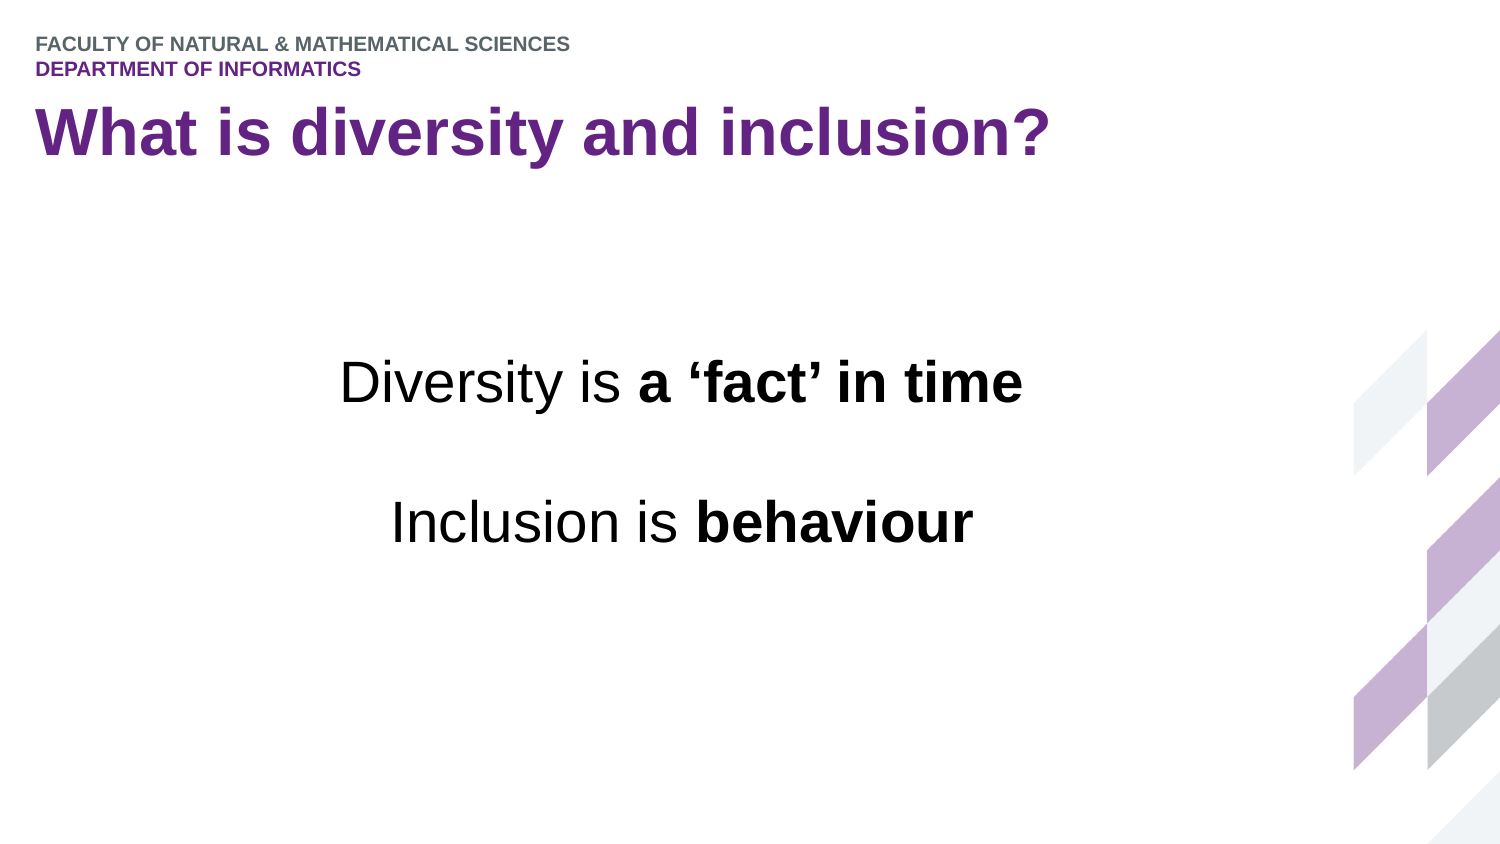

# What is diversity and inclusion?

Diversity is a ‘fact’ in time
Inclusion is behaviour